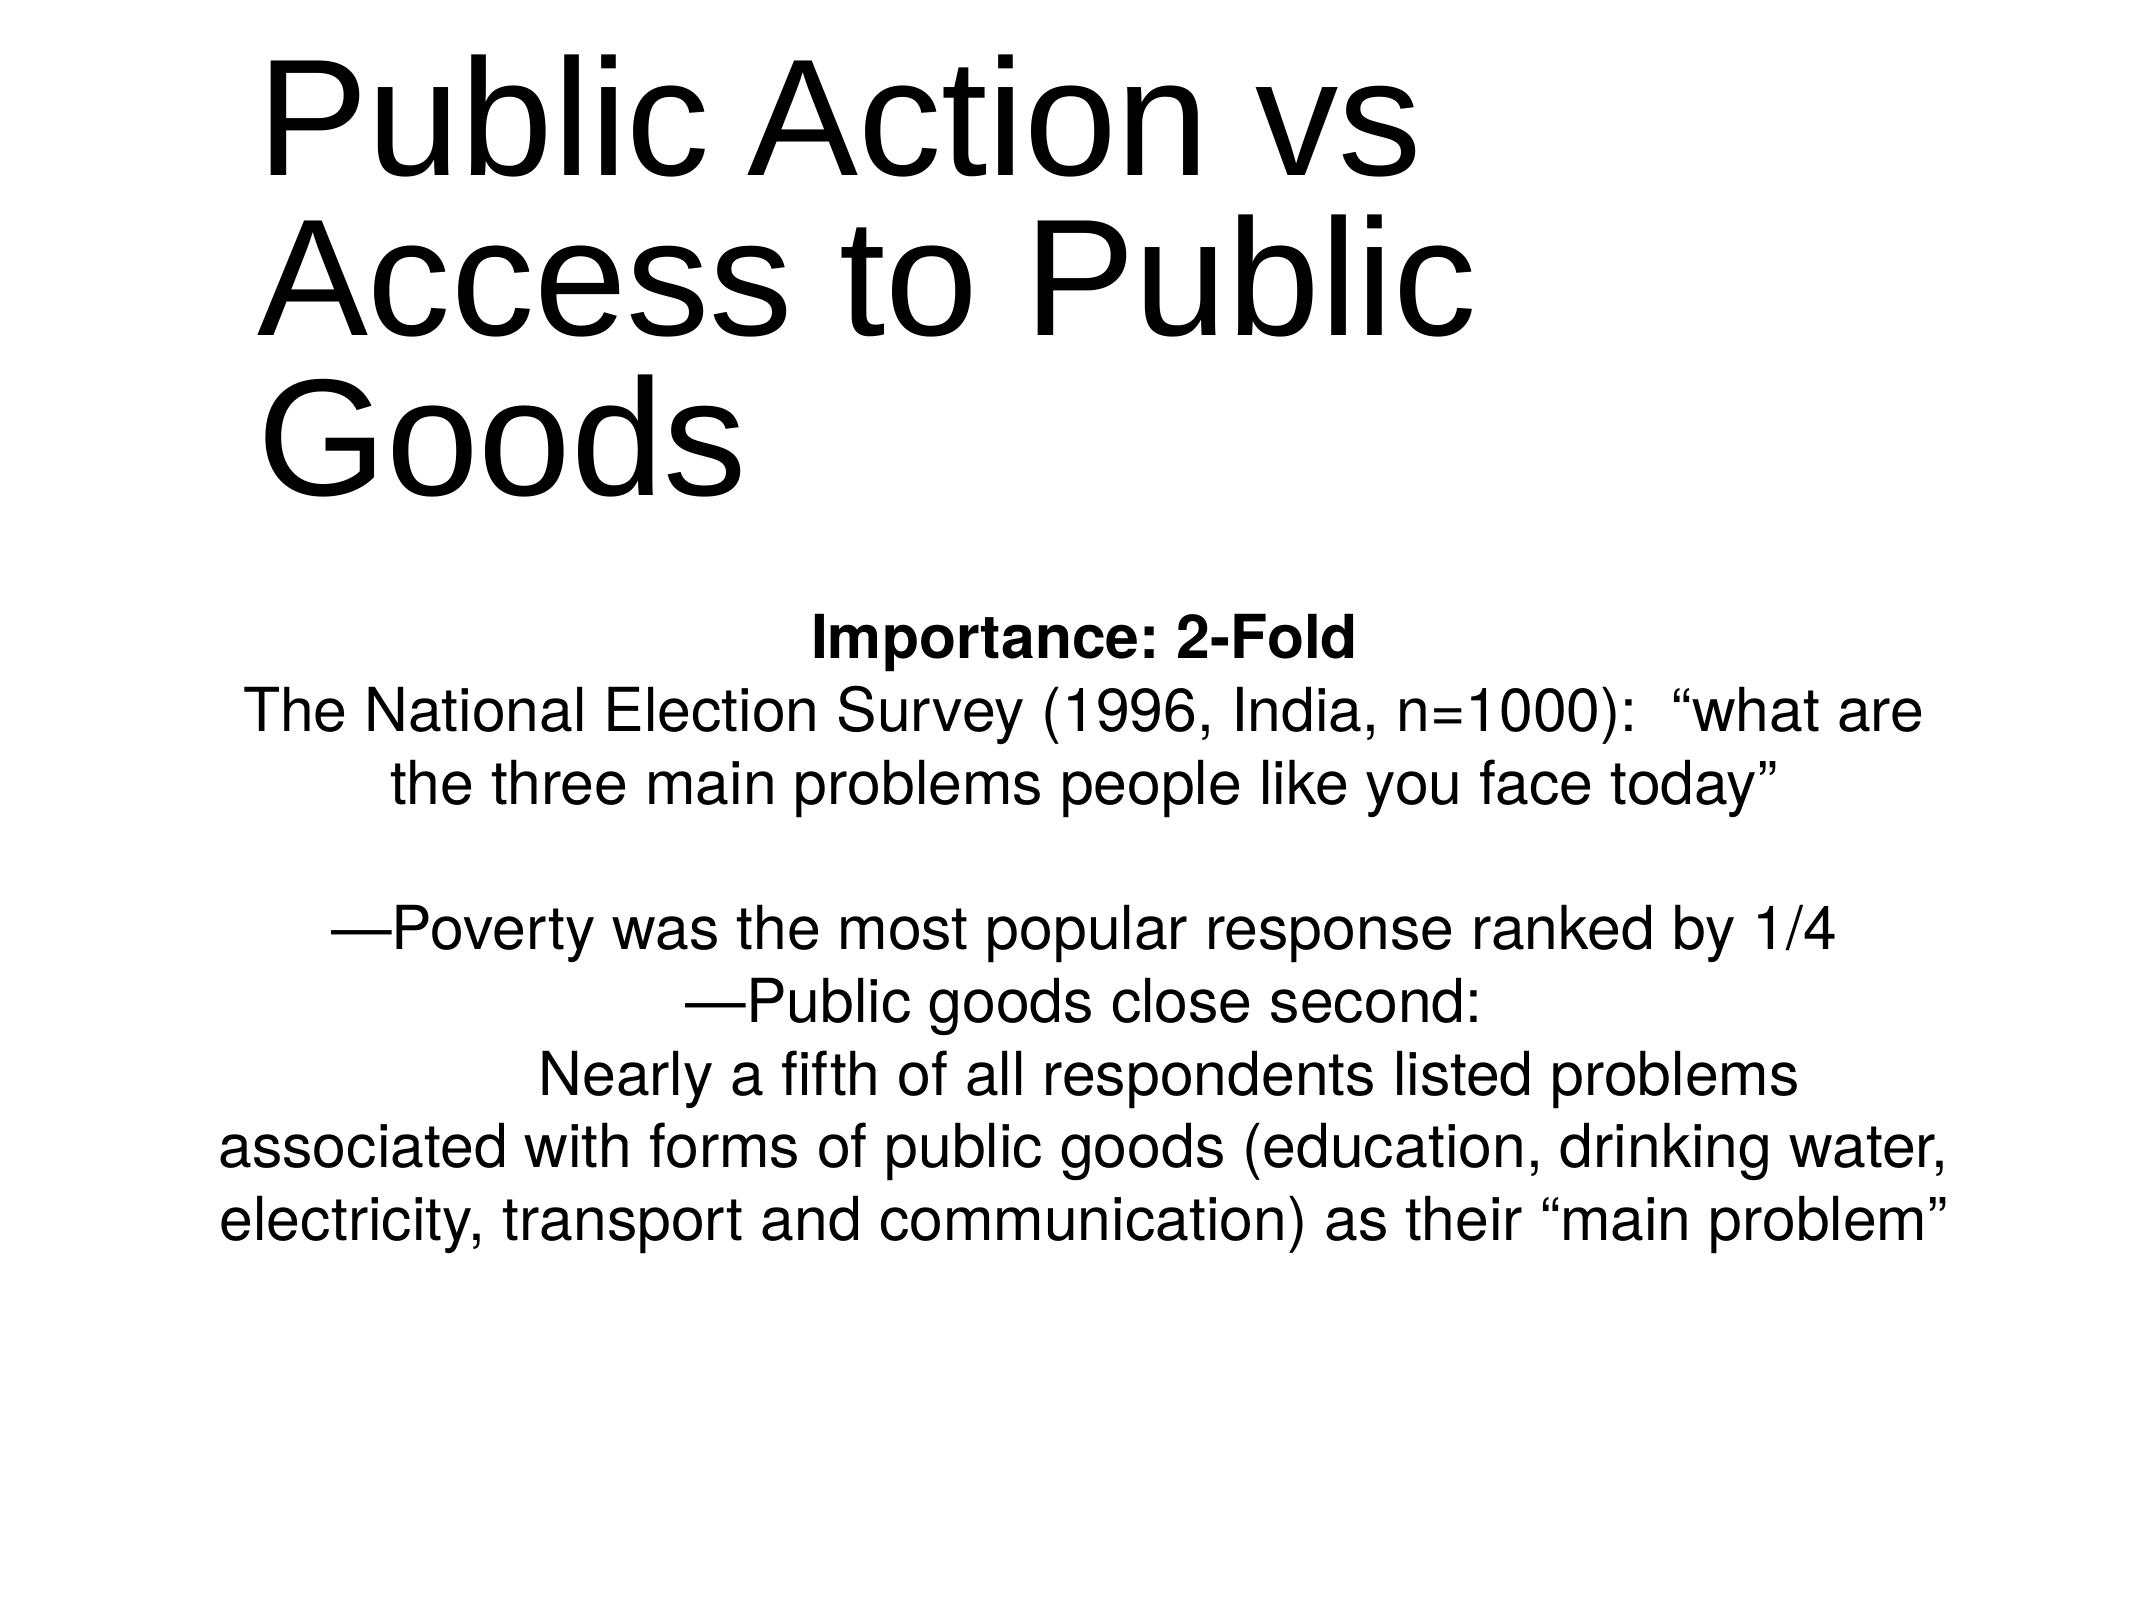

# Public Action vs Access to Public Goods
Importance: 2-Fold
The National Election Survey (1996, India, n=1000):  “what are the three main problems people like you face today”

—Poverty was the most popular response ranked by 1/4
—Public goods close second:
Nearly a fifth of all respondents listed problems associated with forms of public goods (education, drinking water, electricity, transport and communication) as their “main problem”